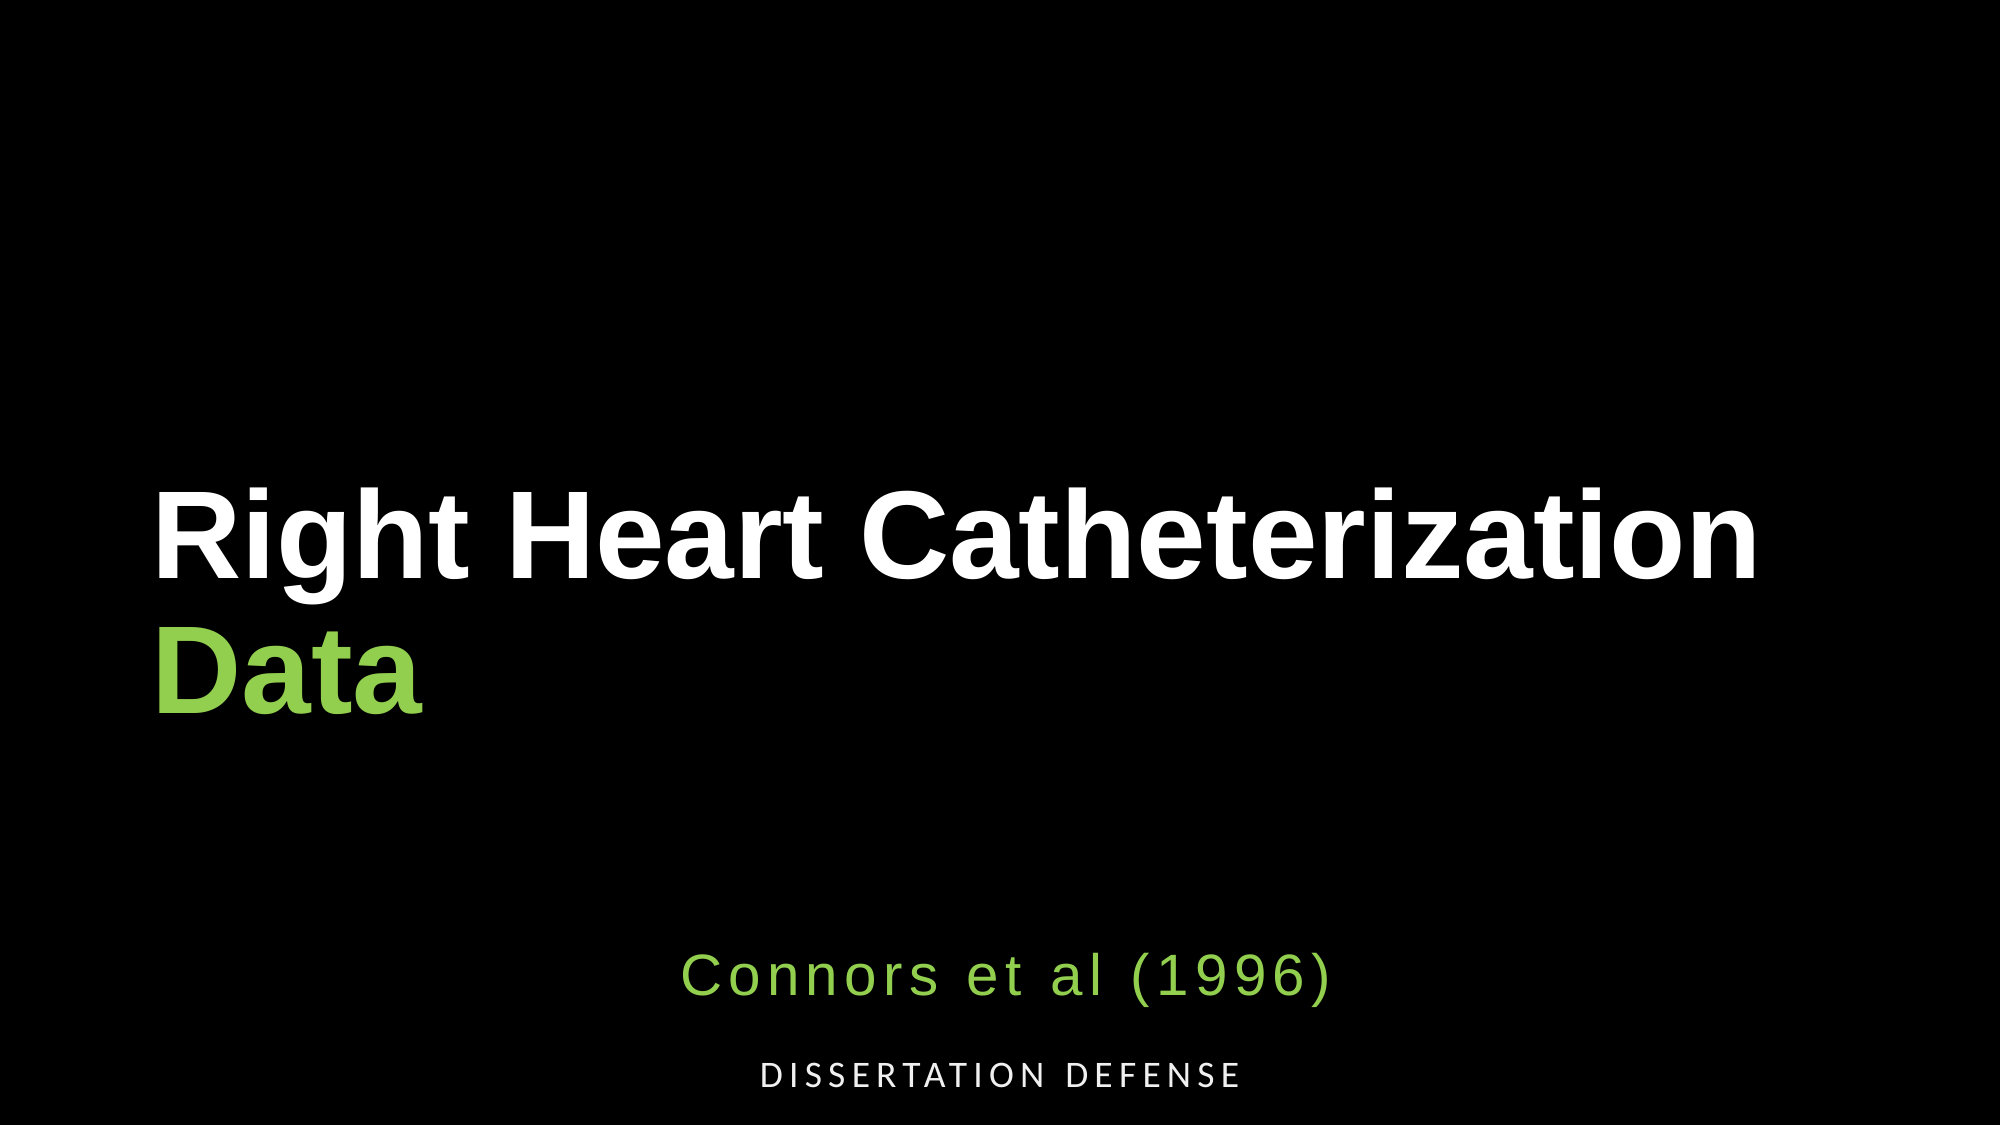

# Right Heart Catheterization Data
Connors et al (1996)